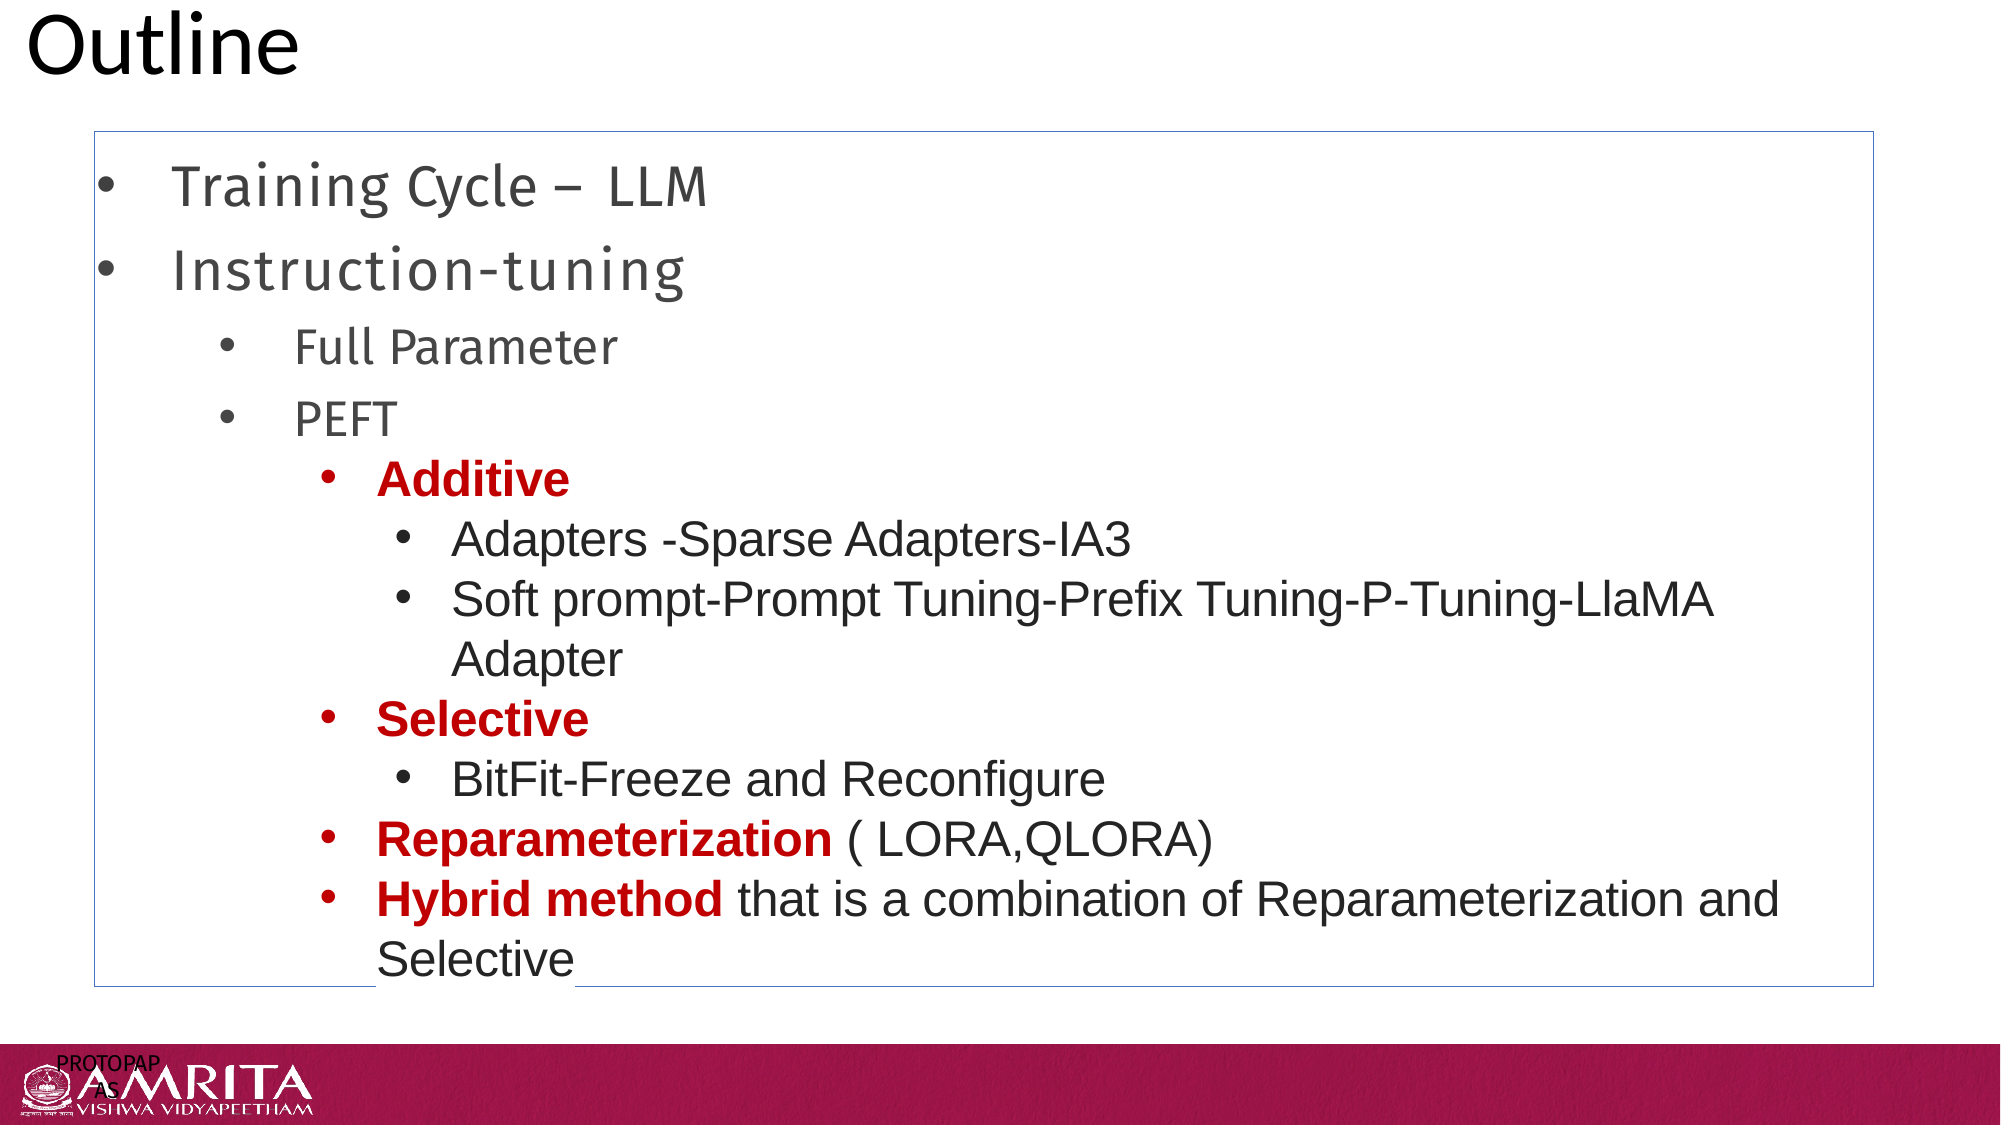

# Outline
Training Cycle – LLM
Instruction-tuning
Full Parameter
PEFT
Additive
Adapters -Sparse Adapters-IA3
Soft prompt-Prompt Tuning-Prefix Tuning-P-Tuning-LlaMA Adapter
Selective
BitFit-Freeze and Reconfigure
Reparameterization ( LORA,QLORA)
Hybrid method that is a combination of Reparameterization and Selective
Protopapas